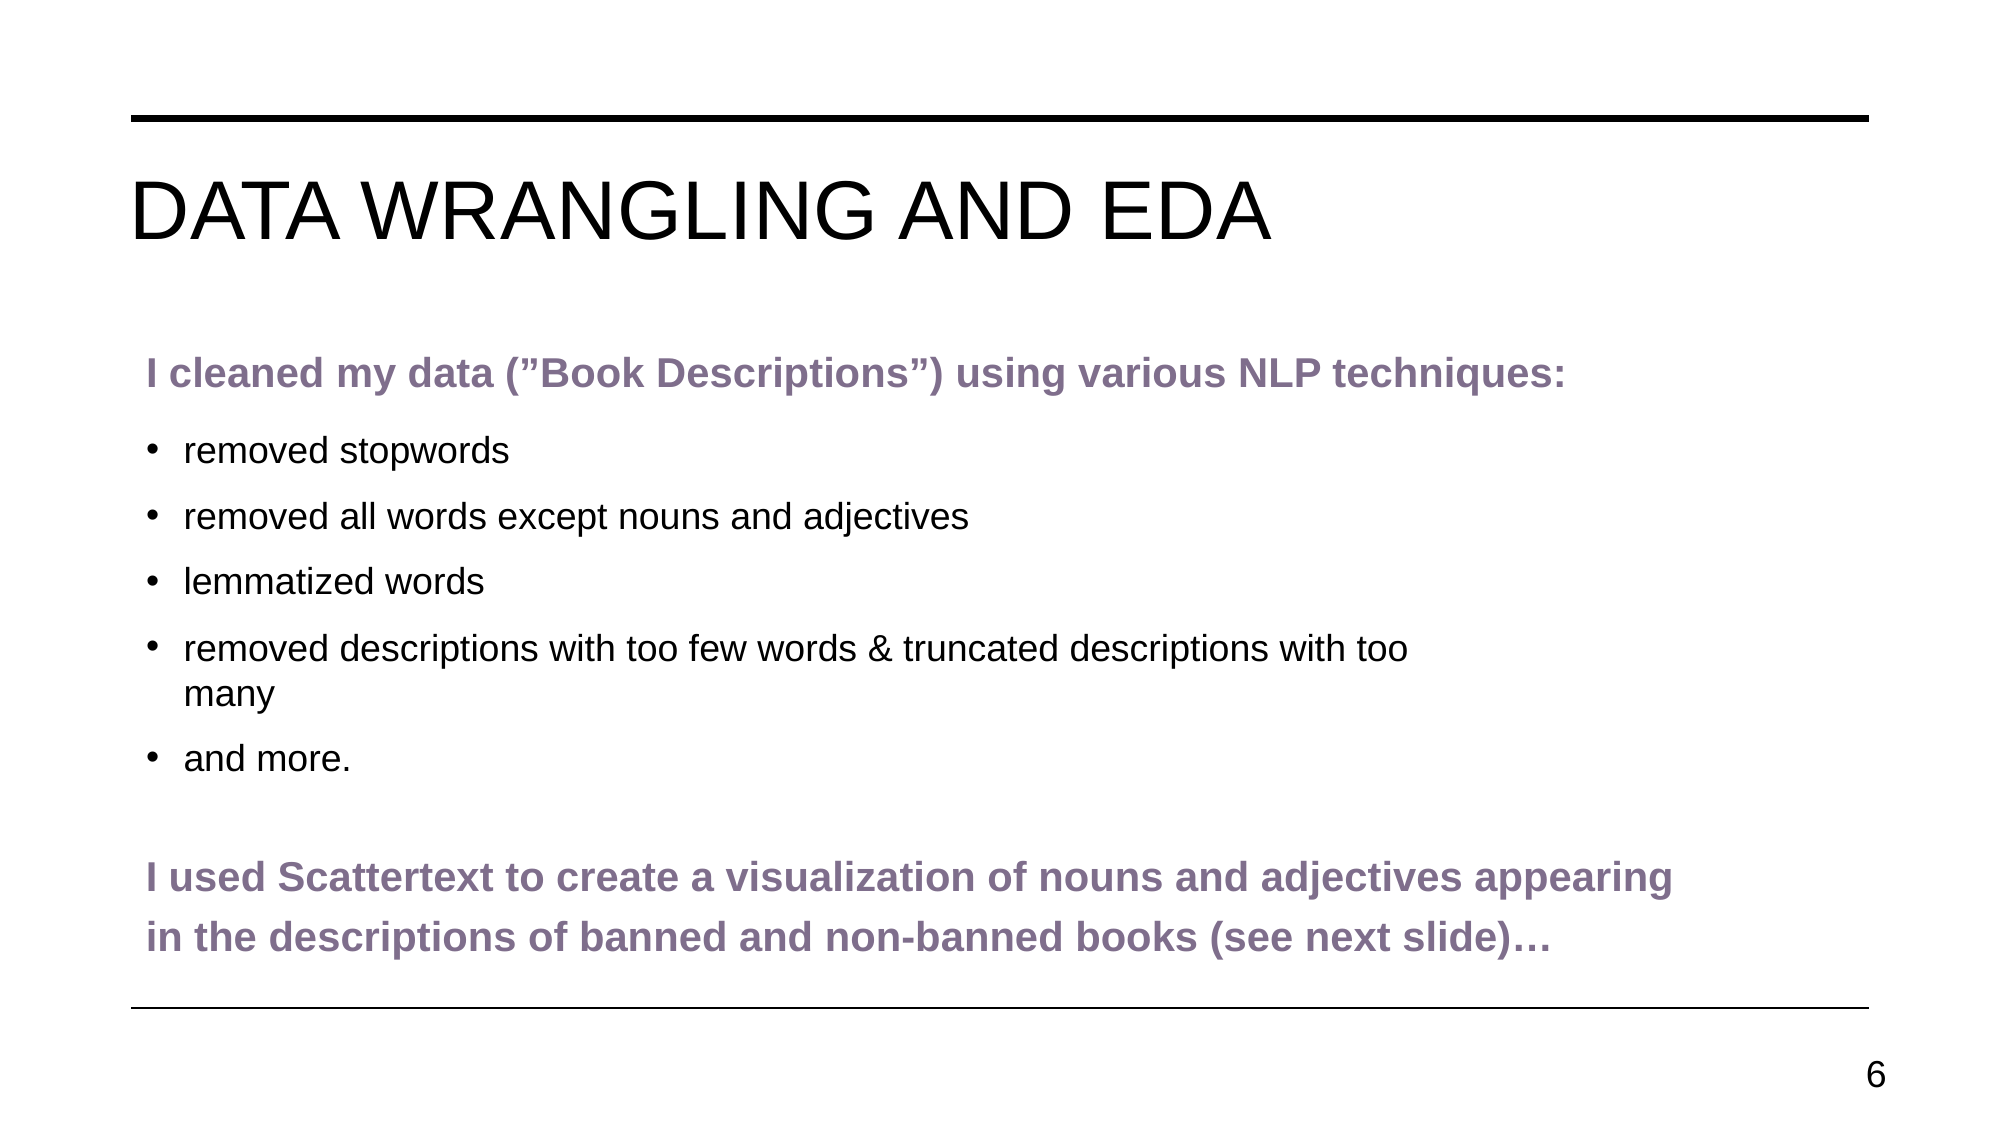

# Data Wrangling and EDA
I cleaned my data (”Book Descriptions”) using various NLP techniques:
removed stopwords
removed all words except nouns and adjectives
lemmatized words
removed descriptions with too few words & truncated descriptions with too many
and more.
I used Scattertext to create a visualization of nouns and adjectives appearing in the descriptions of banned and non-banned books (see next slide)…
6